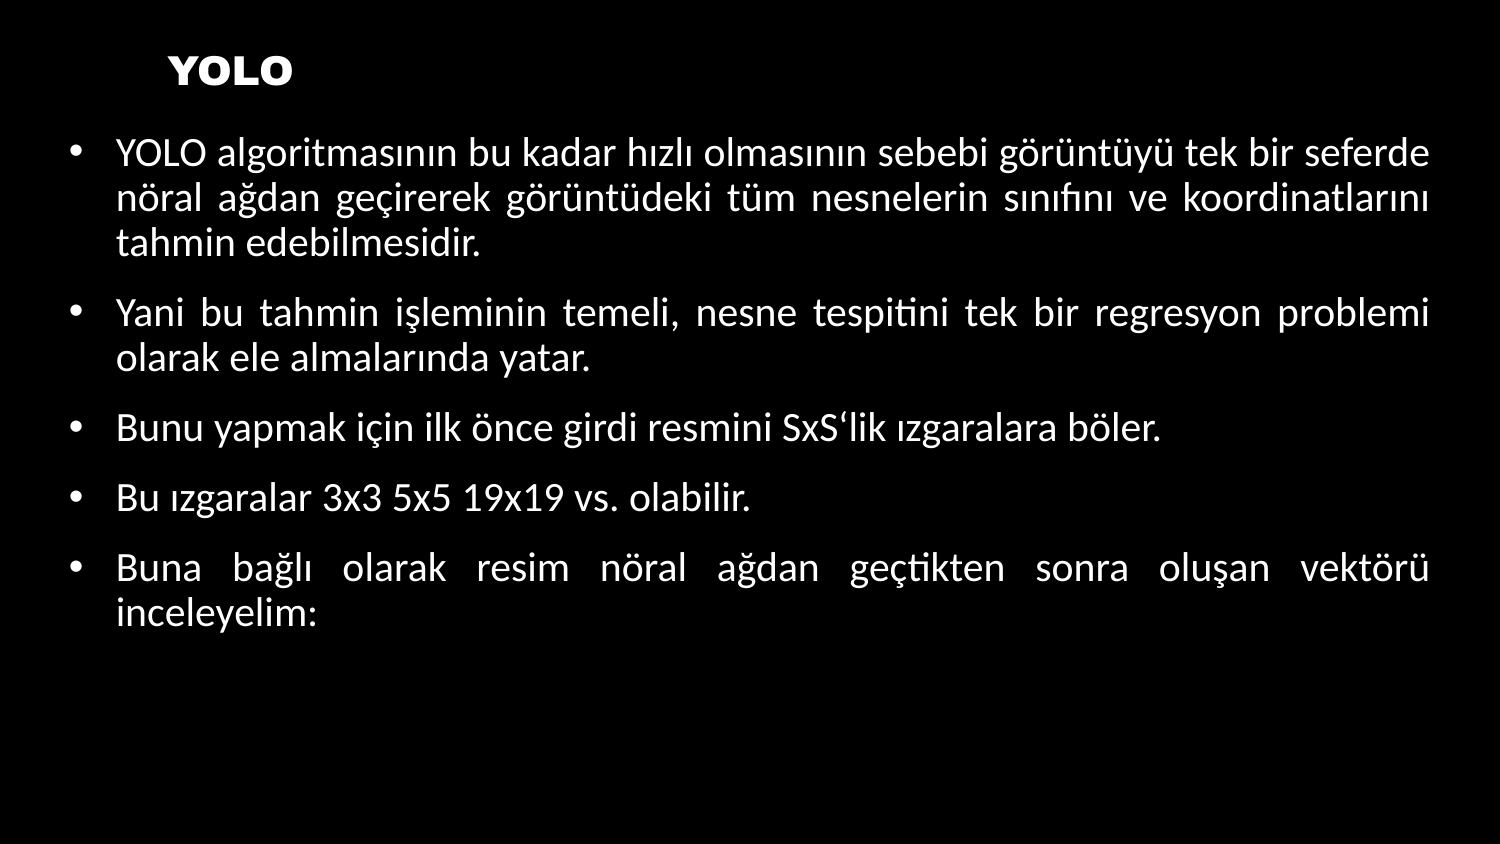

# YOLO
YOLO algoritmasının bu kadar hızlı olmasının sebebi görüntüyü tek bir seferde nöral ağdan geçirerek görüntüdeki tüm nesnelerin sınıfını ve koordinatlarını tahmin edebilmesidir.
Yani bu tahmin işleminin temeli, nesne tespitini tek bir regresyon problemi olarak ele almalarında yatar.
Bunu yapmak için ilk önce girdi resmini SxS‘lik ızgaralara böler.
Bu ızgaralar 3x3 5x5 19x19 vs. olabilir.
Buna bağlı olarak resim nöral ağdan geçtikten sonra oluşan vektörü inceleyelim: